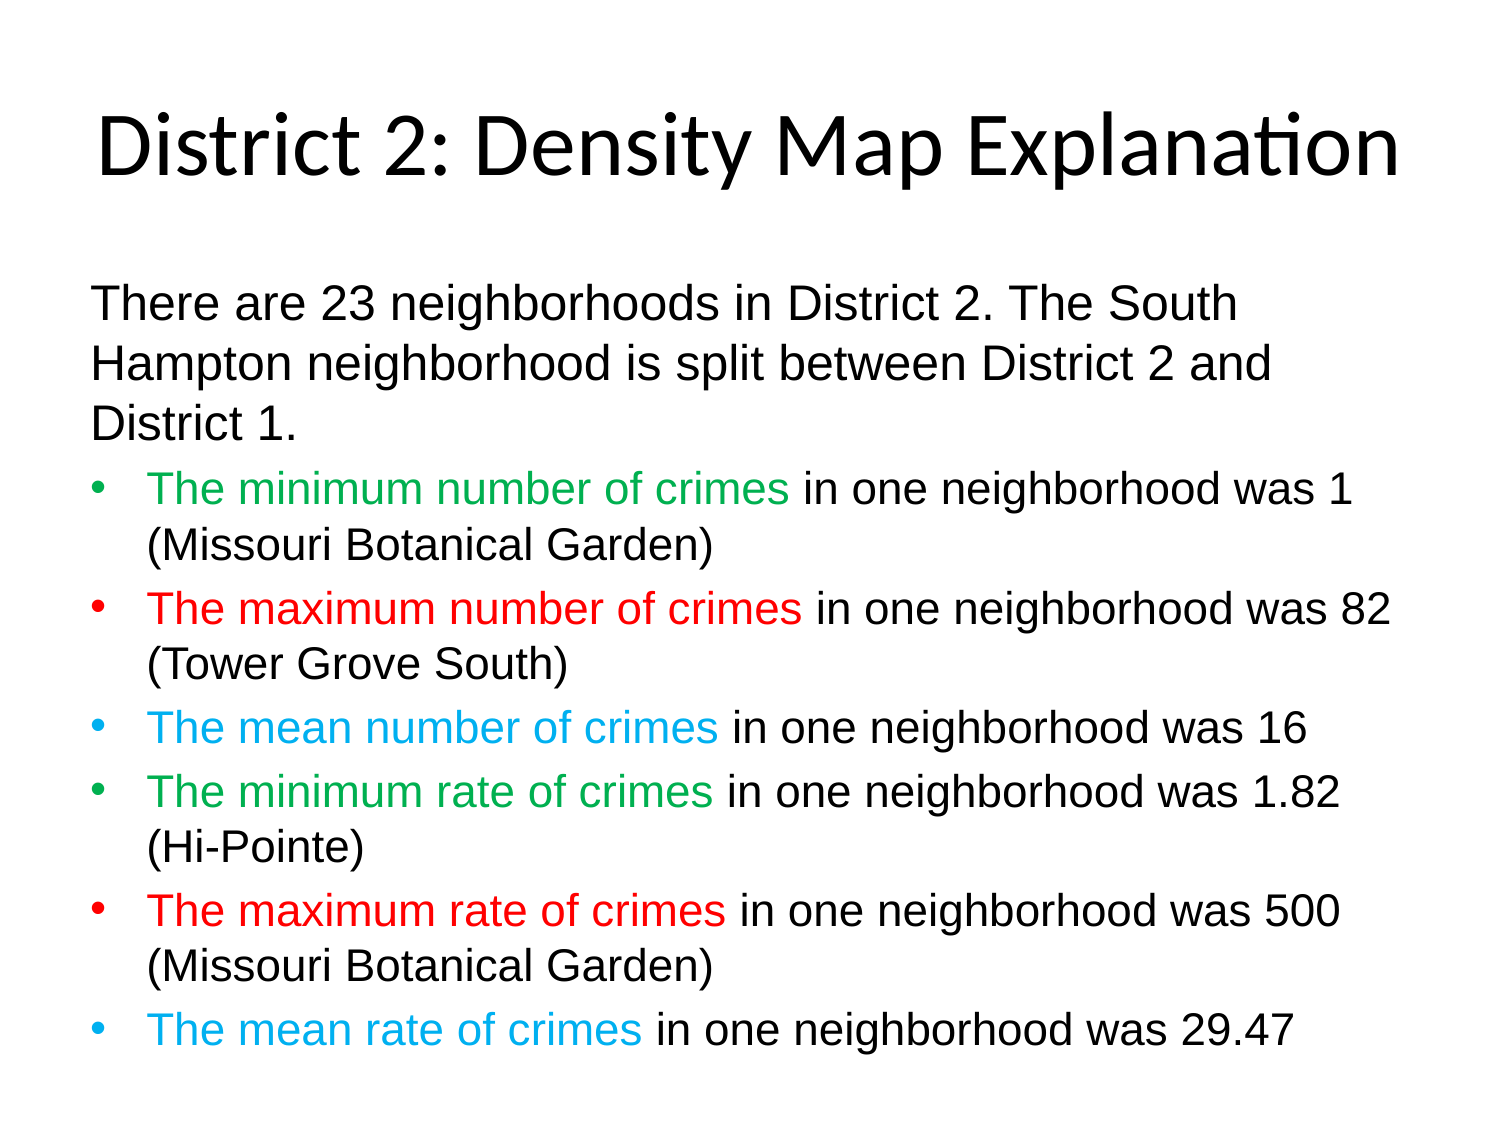

# District 2: Density Map Explanation
There are 23 neighborhoods in District 2. The South Hampton neighborhood is split between District 2 and District 1.
The minimum number of crimes in one neighborhood was 1 (Missouri Botanical Garden)
The maximum number of crimes in one neighborhood was 82 (Tower Grove South)
The mean number of crimes in one neighborhood was 16
The minimum rate of crimes in one neighborhood was 1.82 (Hi-Pointe)
The maximum rate of crimes in one neighborhood was 500 (Missouri Botanical Garden)
The mean rate of crimes in one neighborhood was 29.47